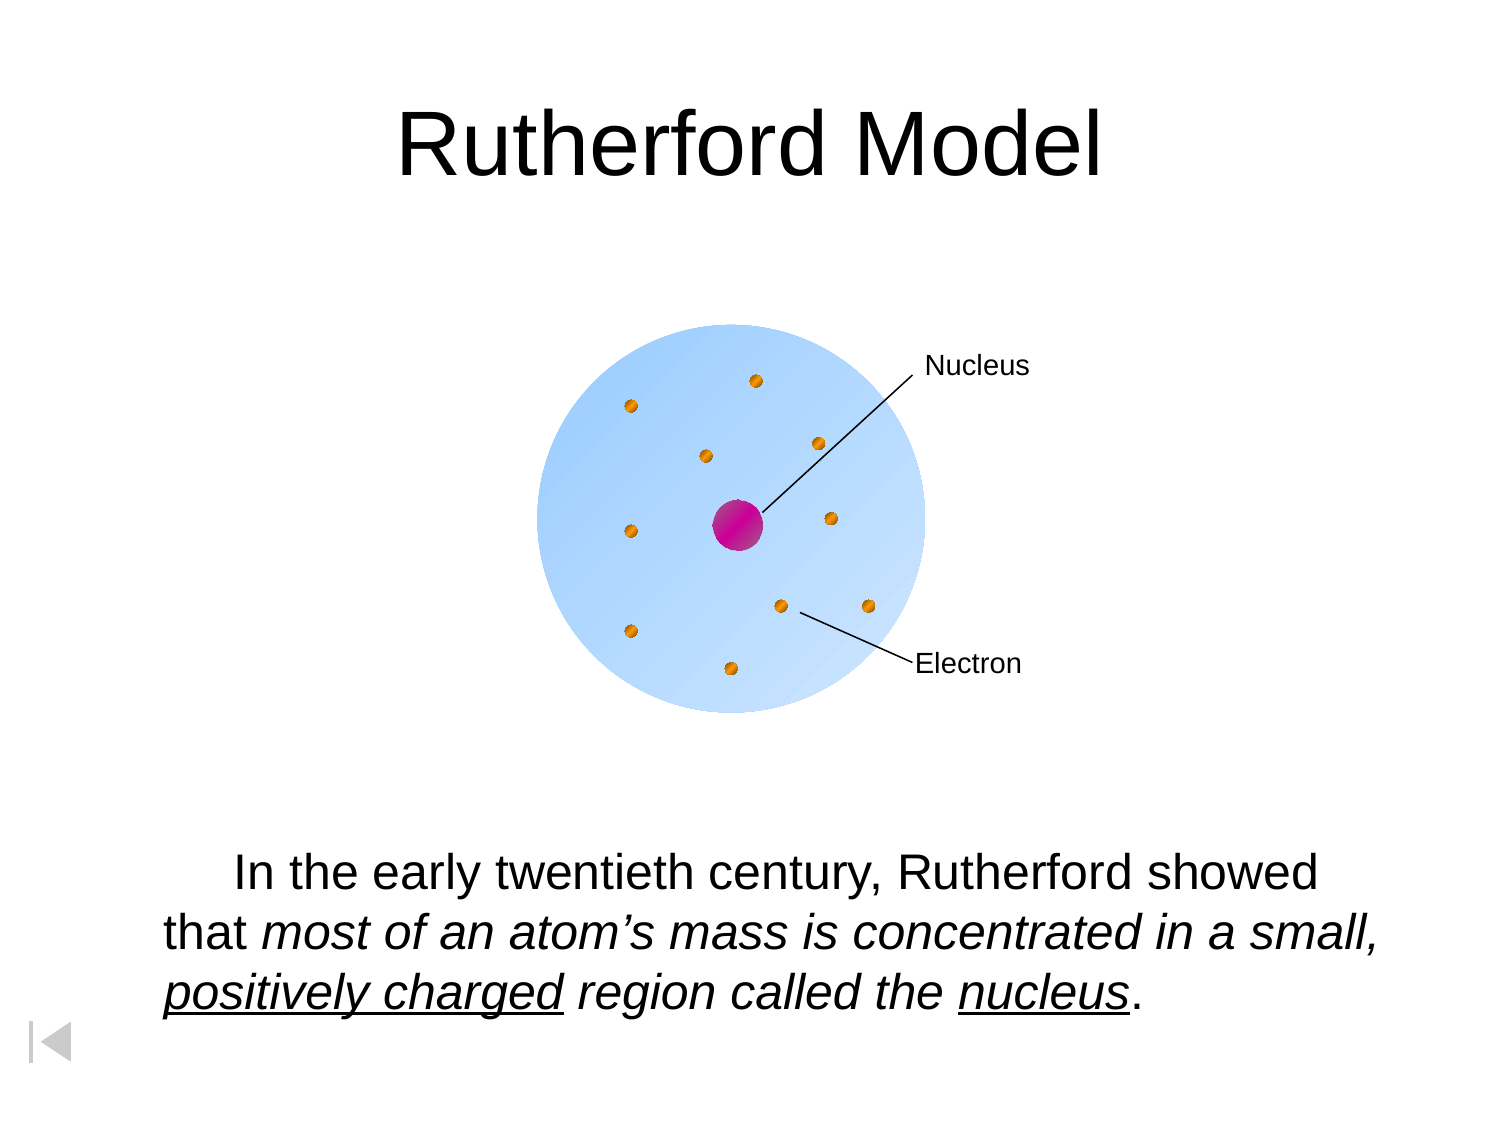

# Rutherford Model

Nucleus

Electron
     In the early twentieth century, Rutherford showed that most of an atom’s mass is concentrated in a small, positively charged region called the nucleus.